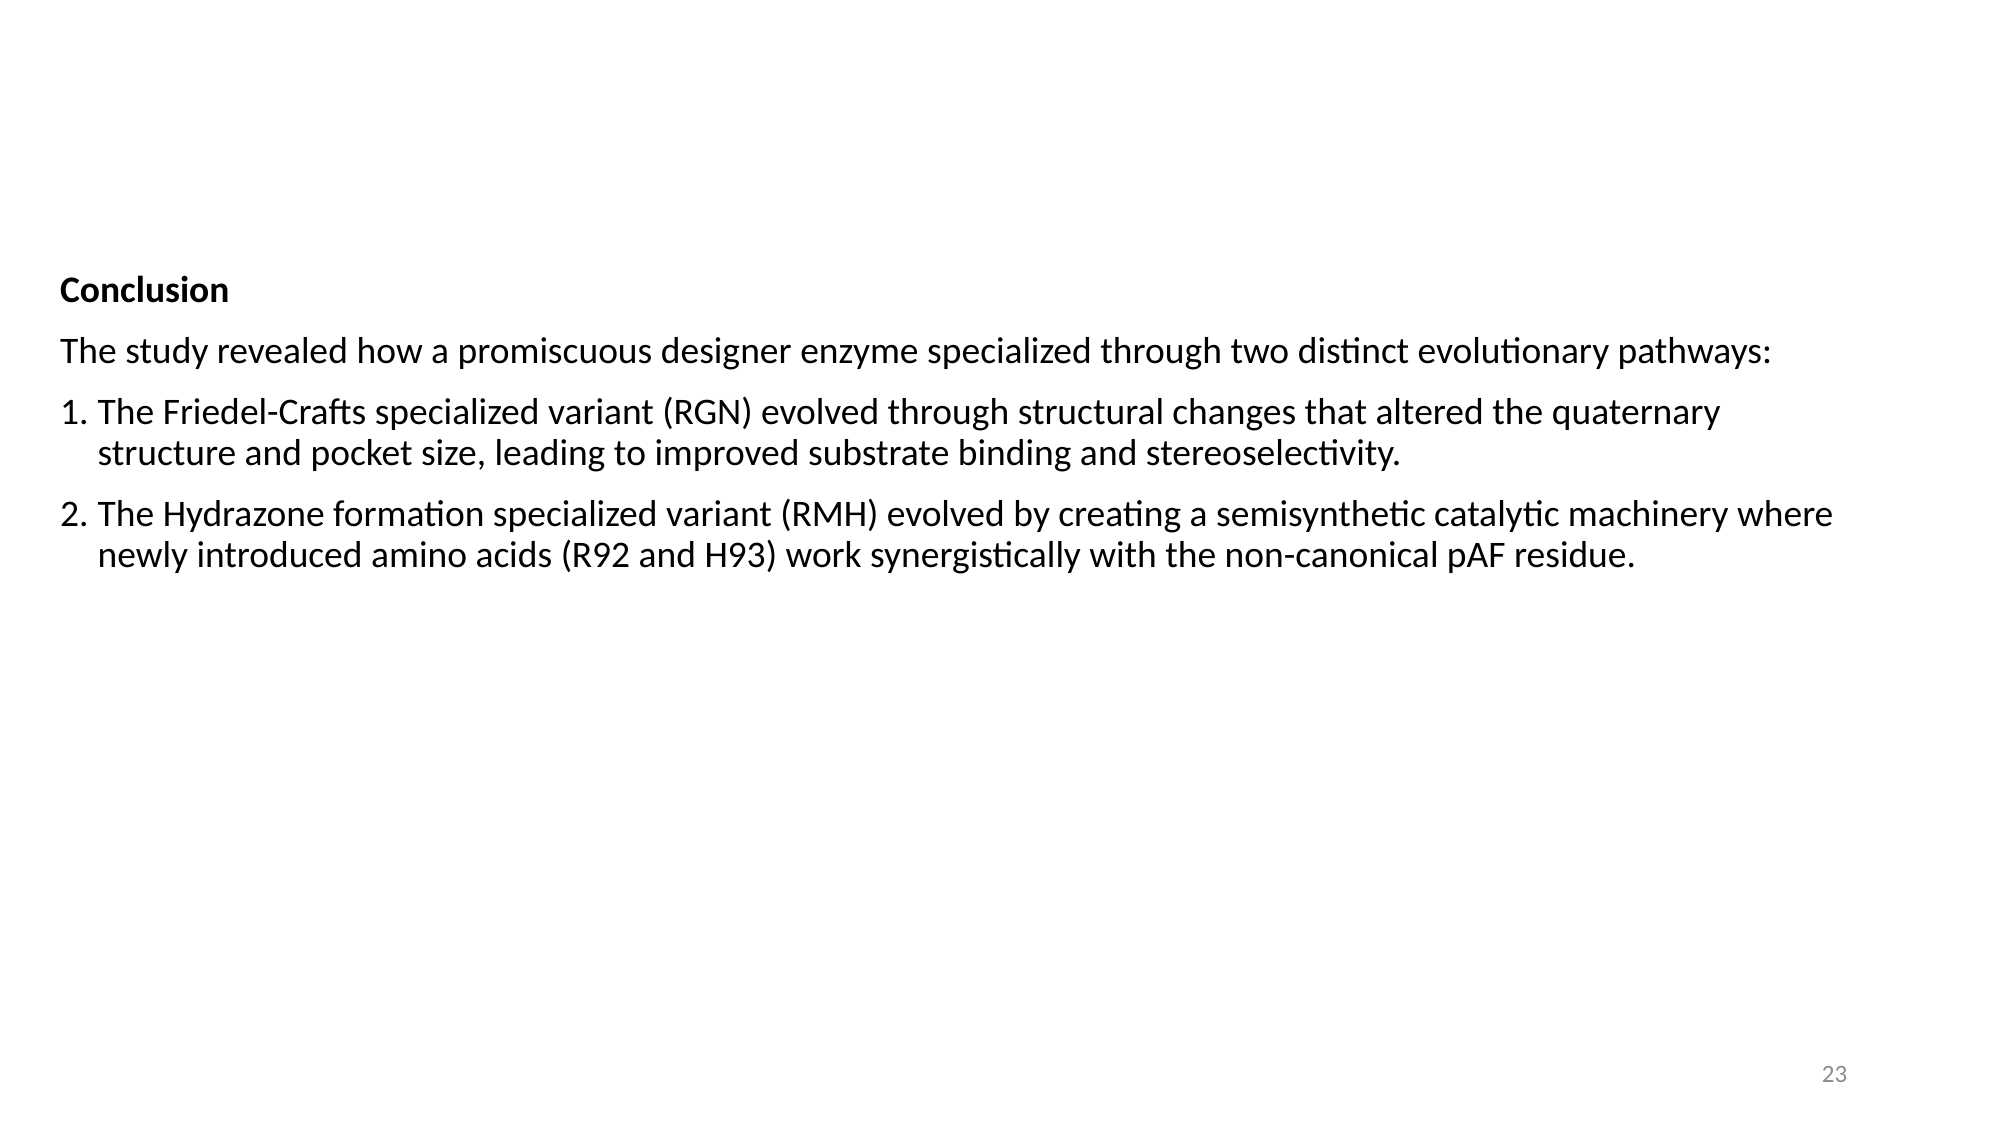

Conclusion
The study revealed how a promiscuous designer enzyme specialized through two distinct evolutionary pathways:
The Friedel-Crafts specialized variant (RGN) evolved through structural changes that altered the quaternary structure and pocket size, leading to improved substrate binding and stereoselectivity.
The Hydrazone formation specialized variant (RMH) evolved by creating a semisynthetic catalytic machinery where newly introduced amino acids (R92 and H93) work synergistically with the non-canonical pAF residue.

23